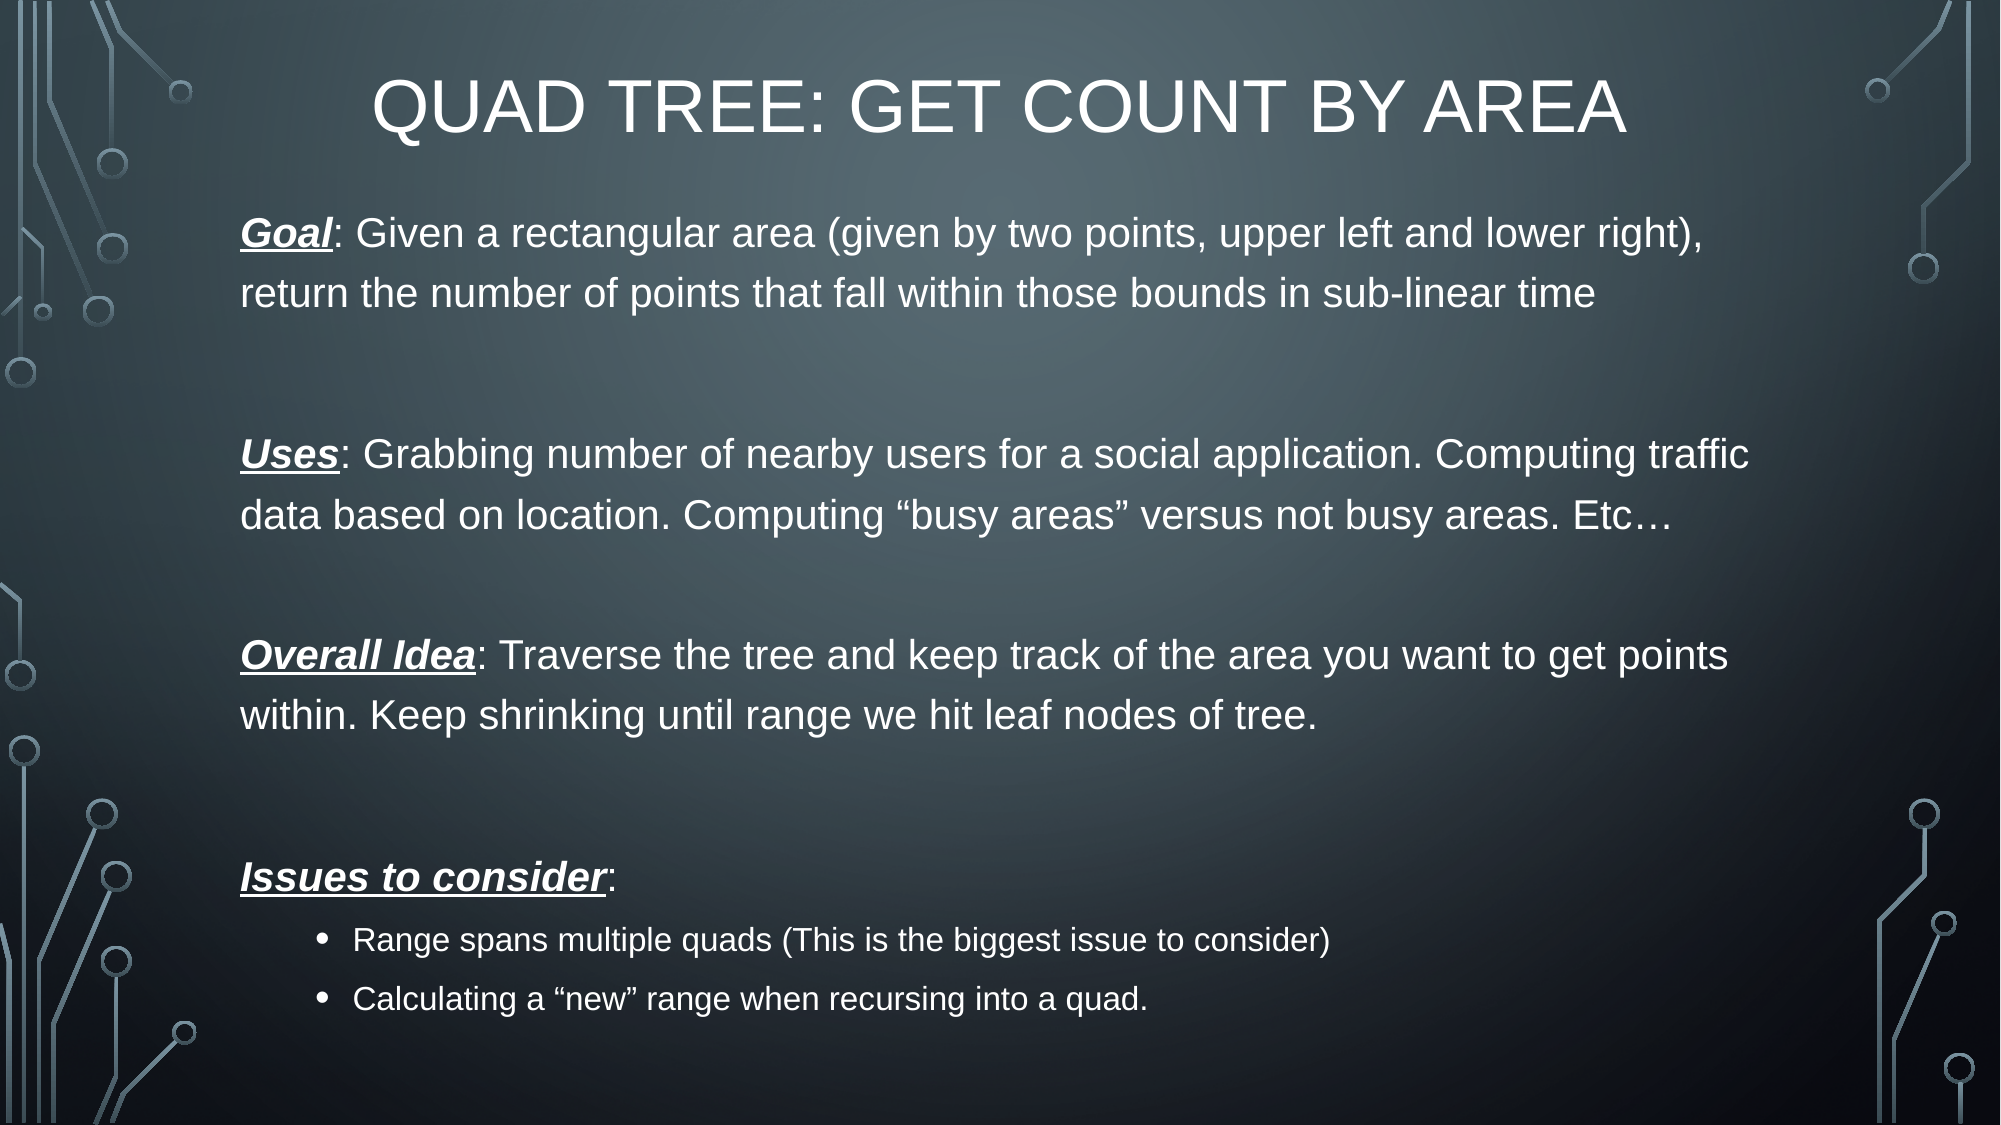

# Quad Tree: Get Count By Area
Goal: Given a rectangular area (given by two points, upper left and lower right), return the number of points that fall within those bounds in sub-linear time

Uses: Grabbing number of nearby users for a social application. Computing traffic data based on location. Computing “busy areas” versus not busy areas. Etc…
Overall Idea: Traverse the tree and keep track of the area you want to get points within. Keep shrinking until range we hit leaf nodes of tree.

Issues to consider:
Range spans multiple quads (This is the biggest issue to consider)
Calculating a “new” range when recursing into a quad.